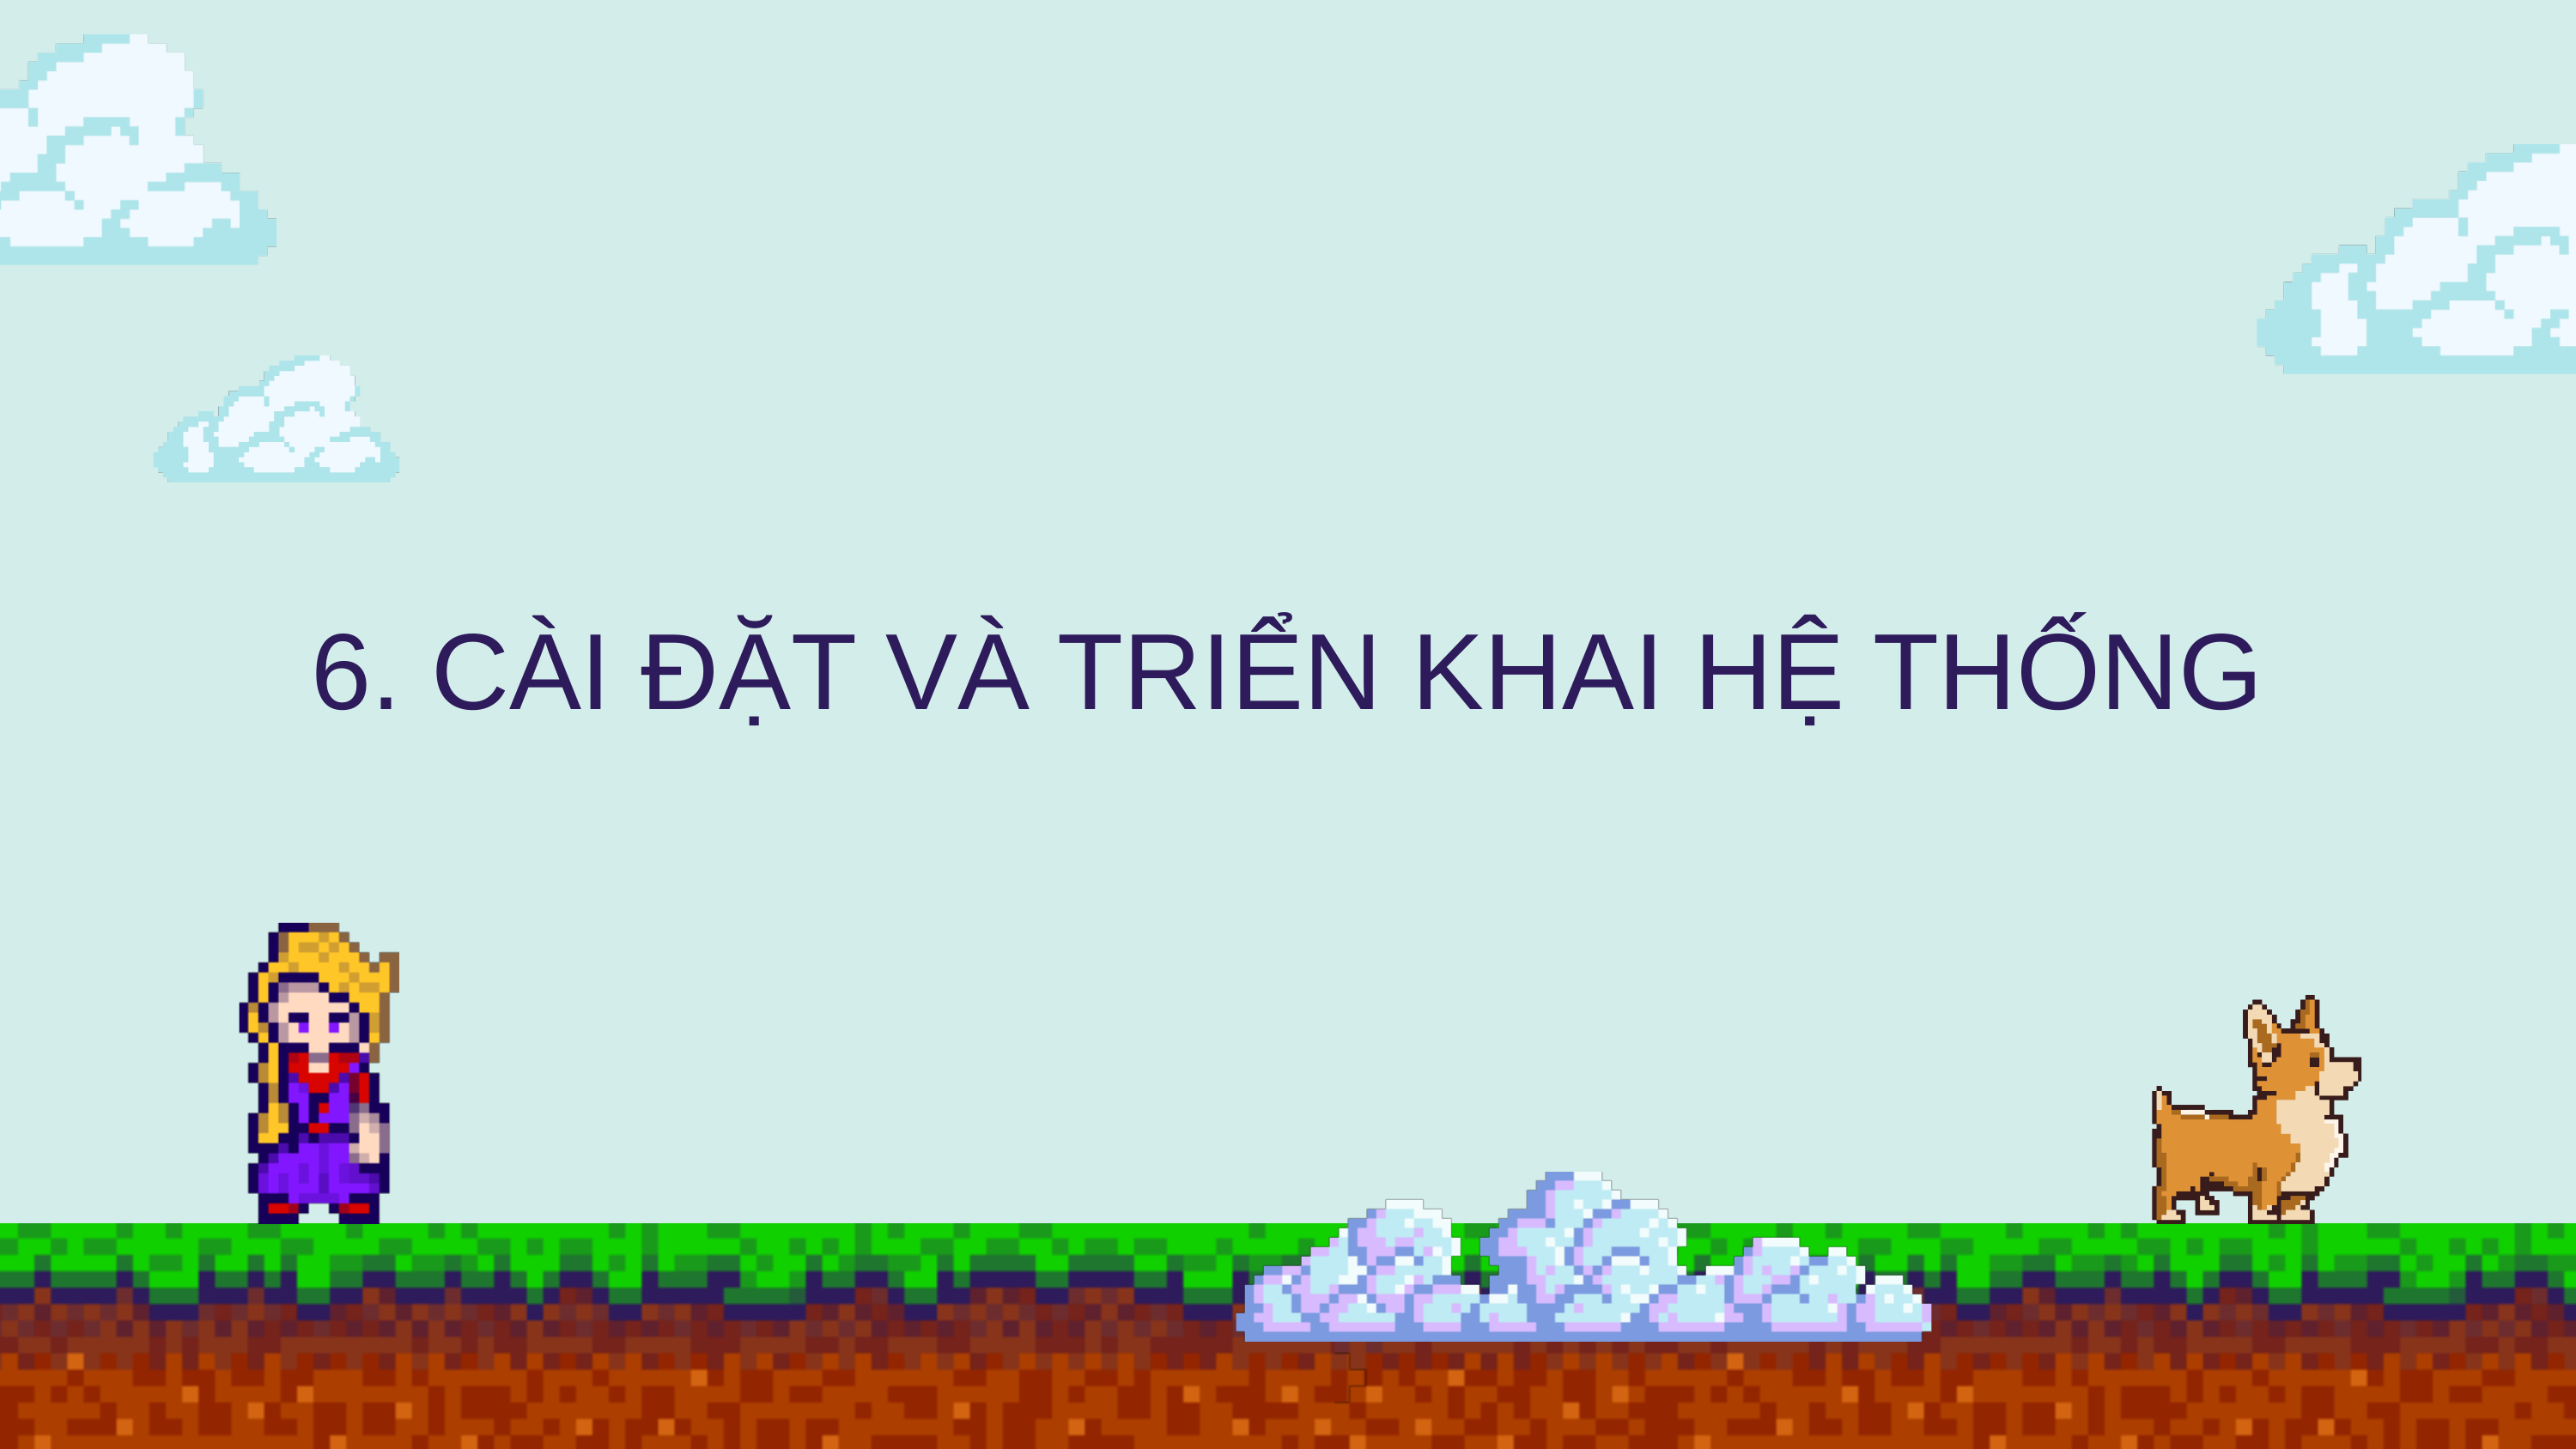

6. CÀI ĐẶT VÀ TRIỂN KHAI HỆ THỐNG